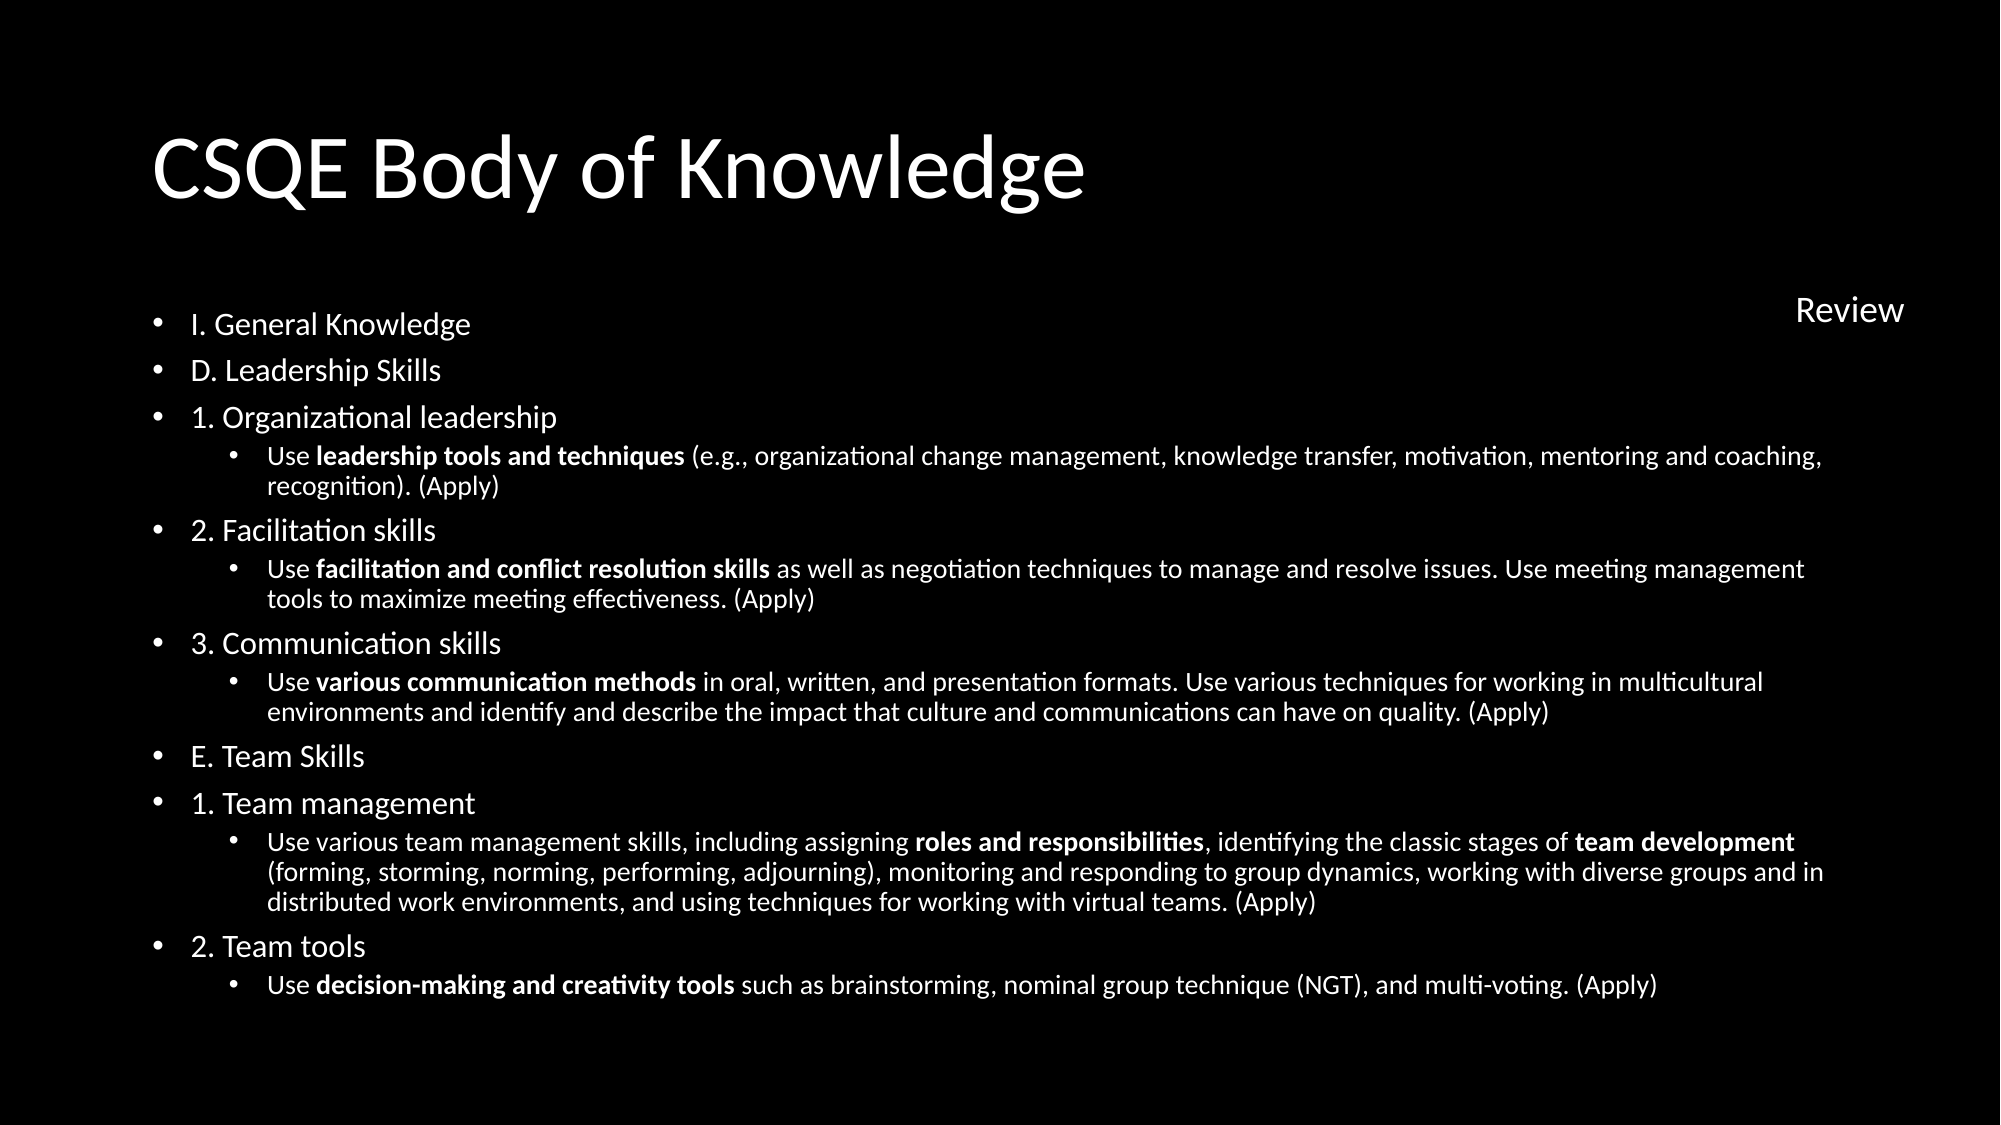

# CSQE Body of Knowledge
Review
I. General Knowledge
D. Leadership Skills
1. Organizational leadership
Use leadership tools and techniques (e.g., organizational change management, knowledge transfer, motivation, mentoring and coaching, recognition). (Apply)
2. Facilitation skills
Use facilitation and conflict resolution skills as well as negotiation techniques to manage and resolve issues. Use meeting management tools to maximize meeting effectiveness. (Apply)
3. Communication skills
Use various communication methods in oral, written, and presentation formats. Use various techniques for working in multicultural environments and identify and describe the impact that culture and communications can have on quality. (Apply)
E. Team Skills
1. Team management
Use various team management skills, including assigning roles and responsibilities, identifying the classic stages of team development (forming, storming, norming, performing, adjourning), monitoring and responding to group dynamics, working with diverse groups and in distributed work environments, and using techniques for working with virtual teams. (Apply)
2. Team tools
Use decision-making and creativity tools such as brainstorming, nominal group technique (NGT), and multi-voting. (Apply)